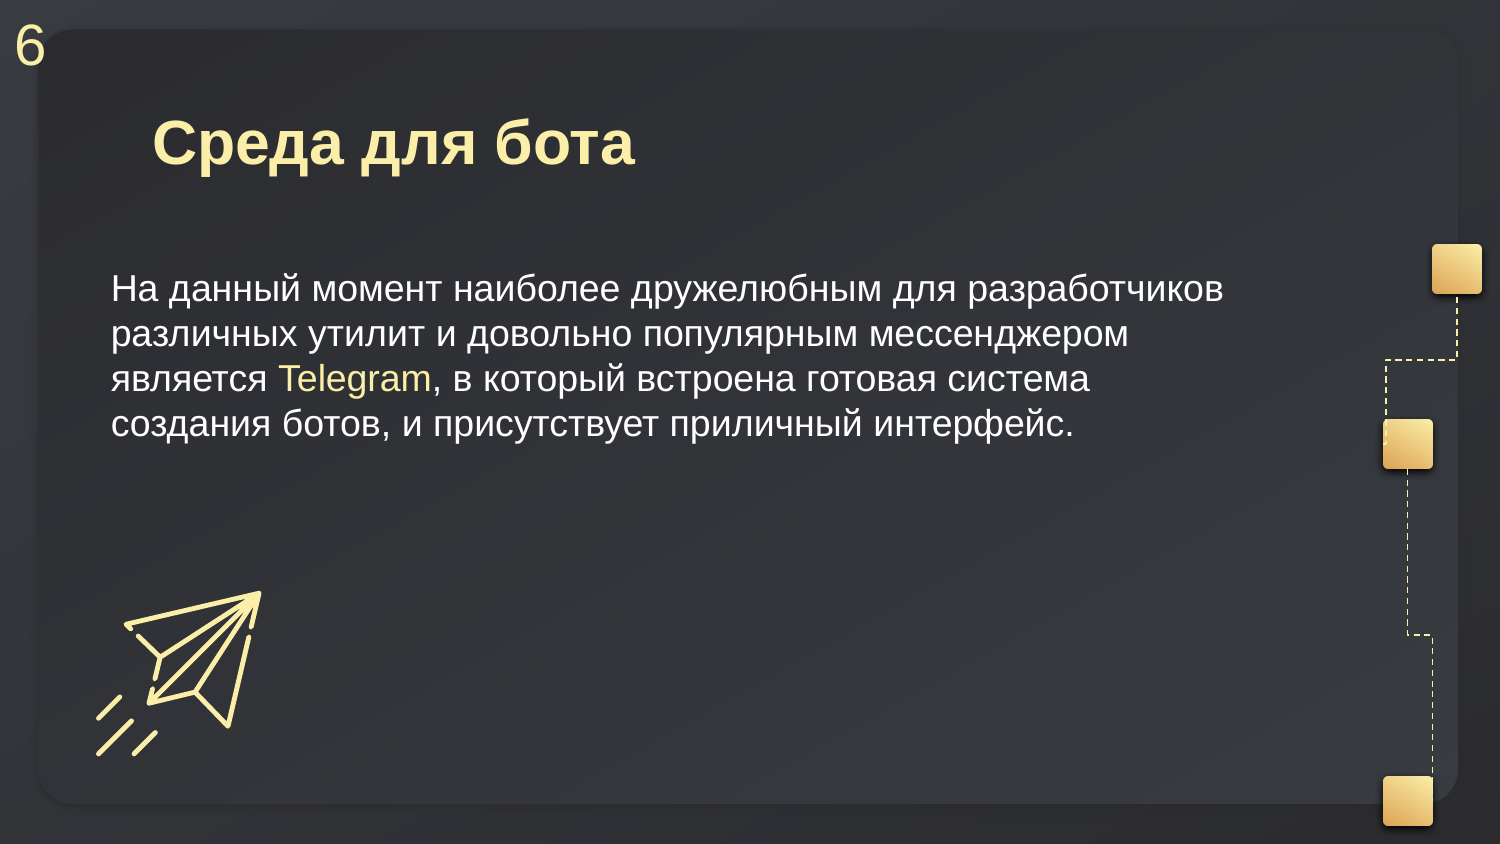

6
# Среда для бота
На данный момент наиболее дружелюбным для разработчиков различных утилит и довольно популярным мессенджером является Telegram, в который встроена готовая система создания ботов, и присутствует приличный интерфейс.